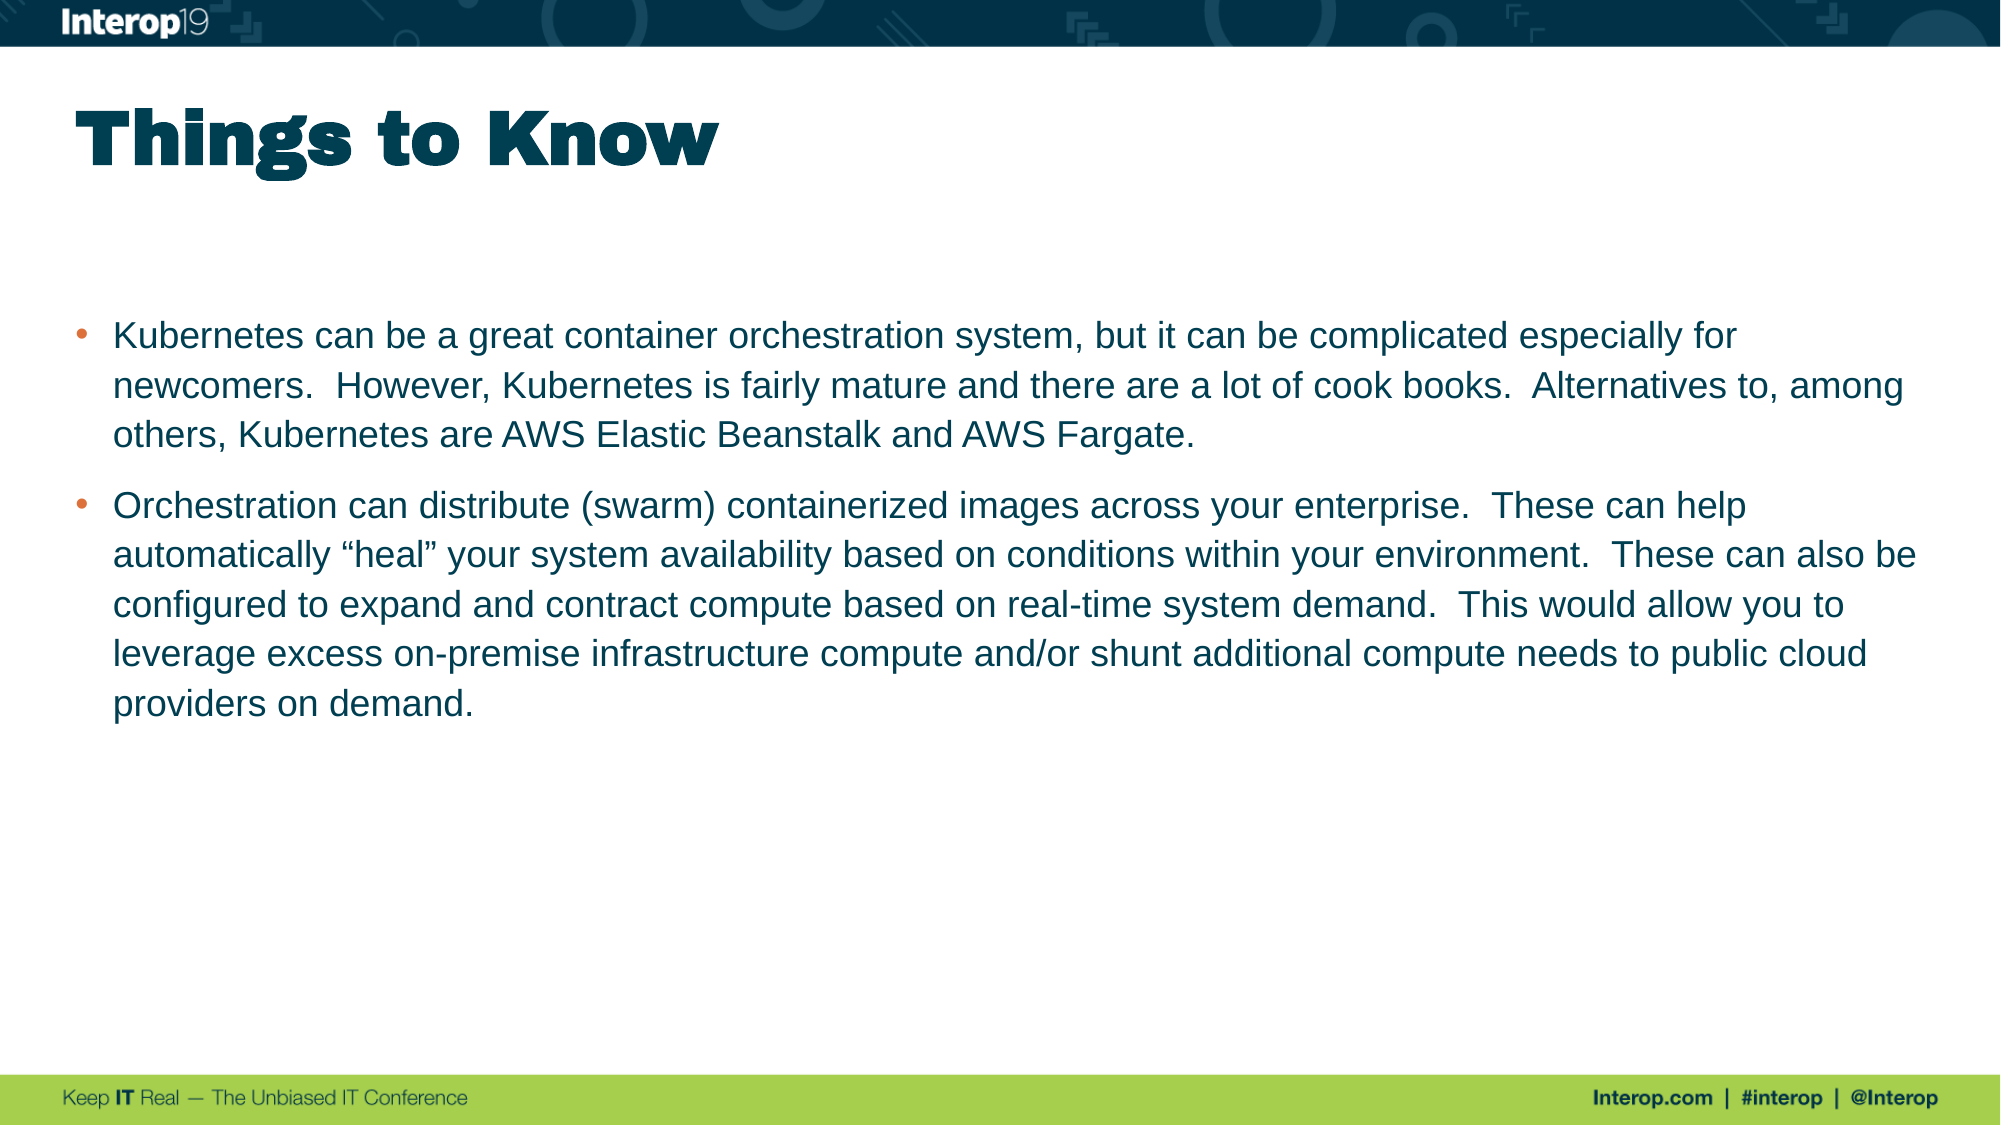

# Things to Know
Kubernetes can be a great container orchestration system, but it can be complicated especially for newcomers.  However, Kubernetes is fairly mature and there are a lot of cook books.  Alternatives to, among others, Kubernetes are AWS Elastic Beanstalk and AWS Fargate.
Orchestration can distribute (swarm) containerized images across your enterprise.  These can help automatically “heal” your system availability based on conditions within your environment.  These can also be configured to expand and contract compute based on real-time system demand.  This would allow you to leverage excess on-premise infrastructure compute and/or shunt additional compute needs to public cloud providers on demand.